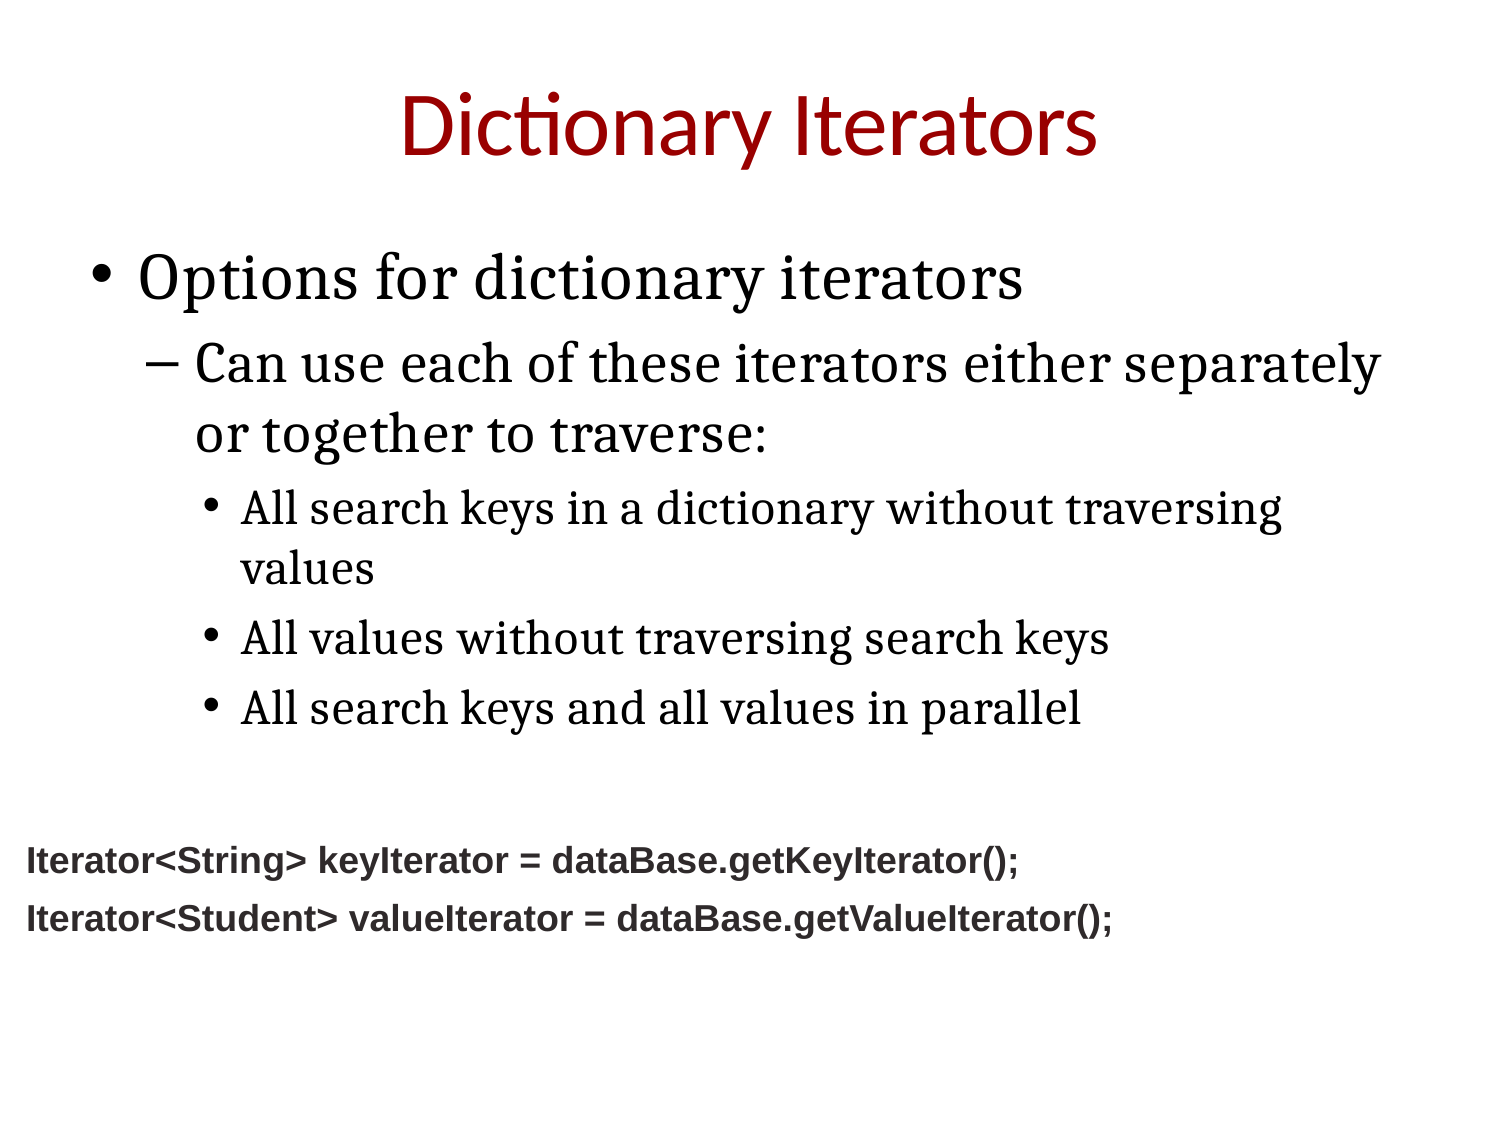

# Dictionary Iterators
Options for dictionary iterators
Can use each of these iterators either separately or together to traverse:
All search keys in a dictionary without traversing values
All values without traversing search keys
All search keys and all values in parallel
Iterator<String> keyIterator = dataBase.getKeyIterator();
Iterator<Student> valueIterator = dataBase.getValueIterator();